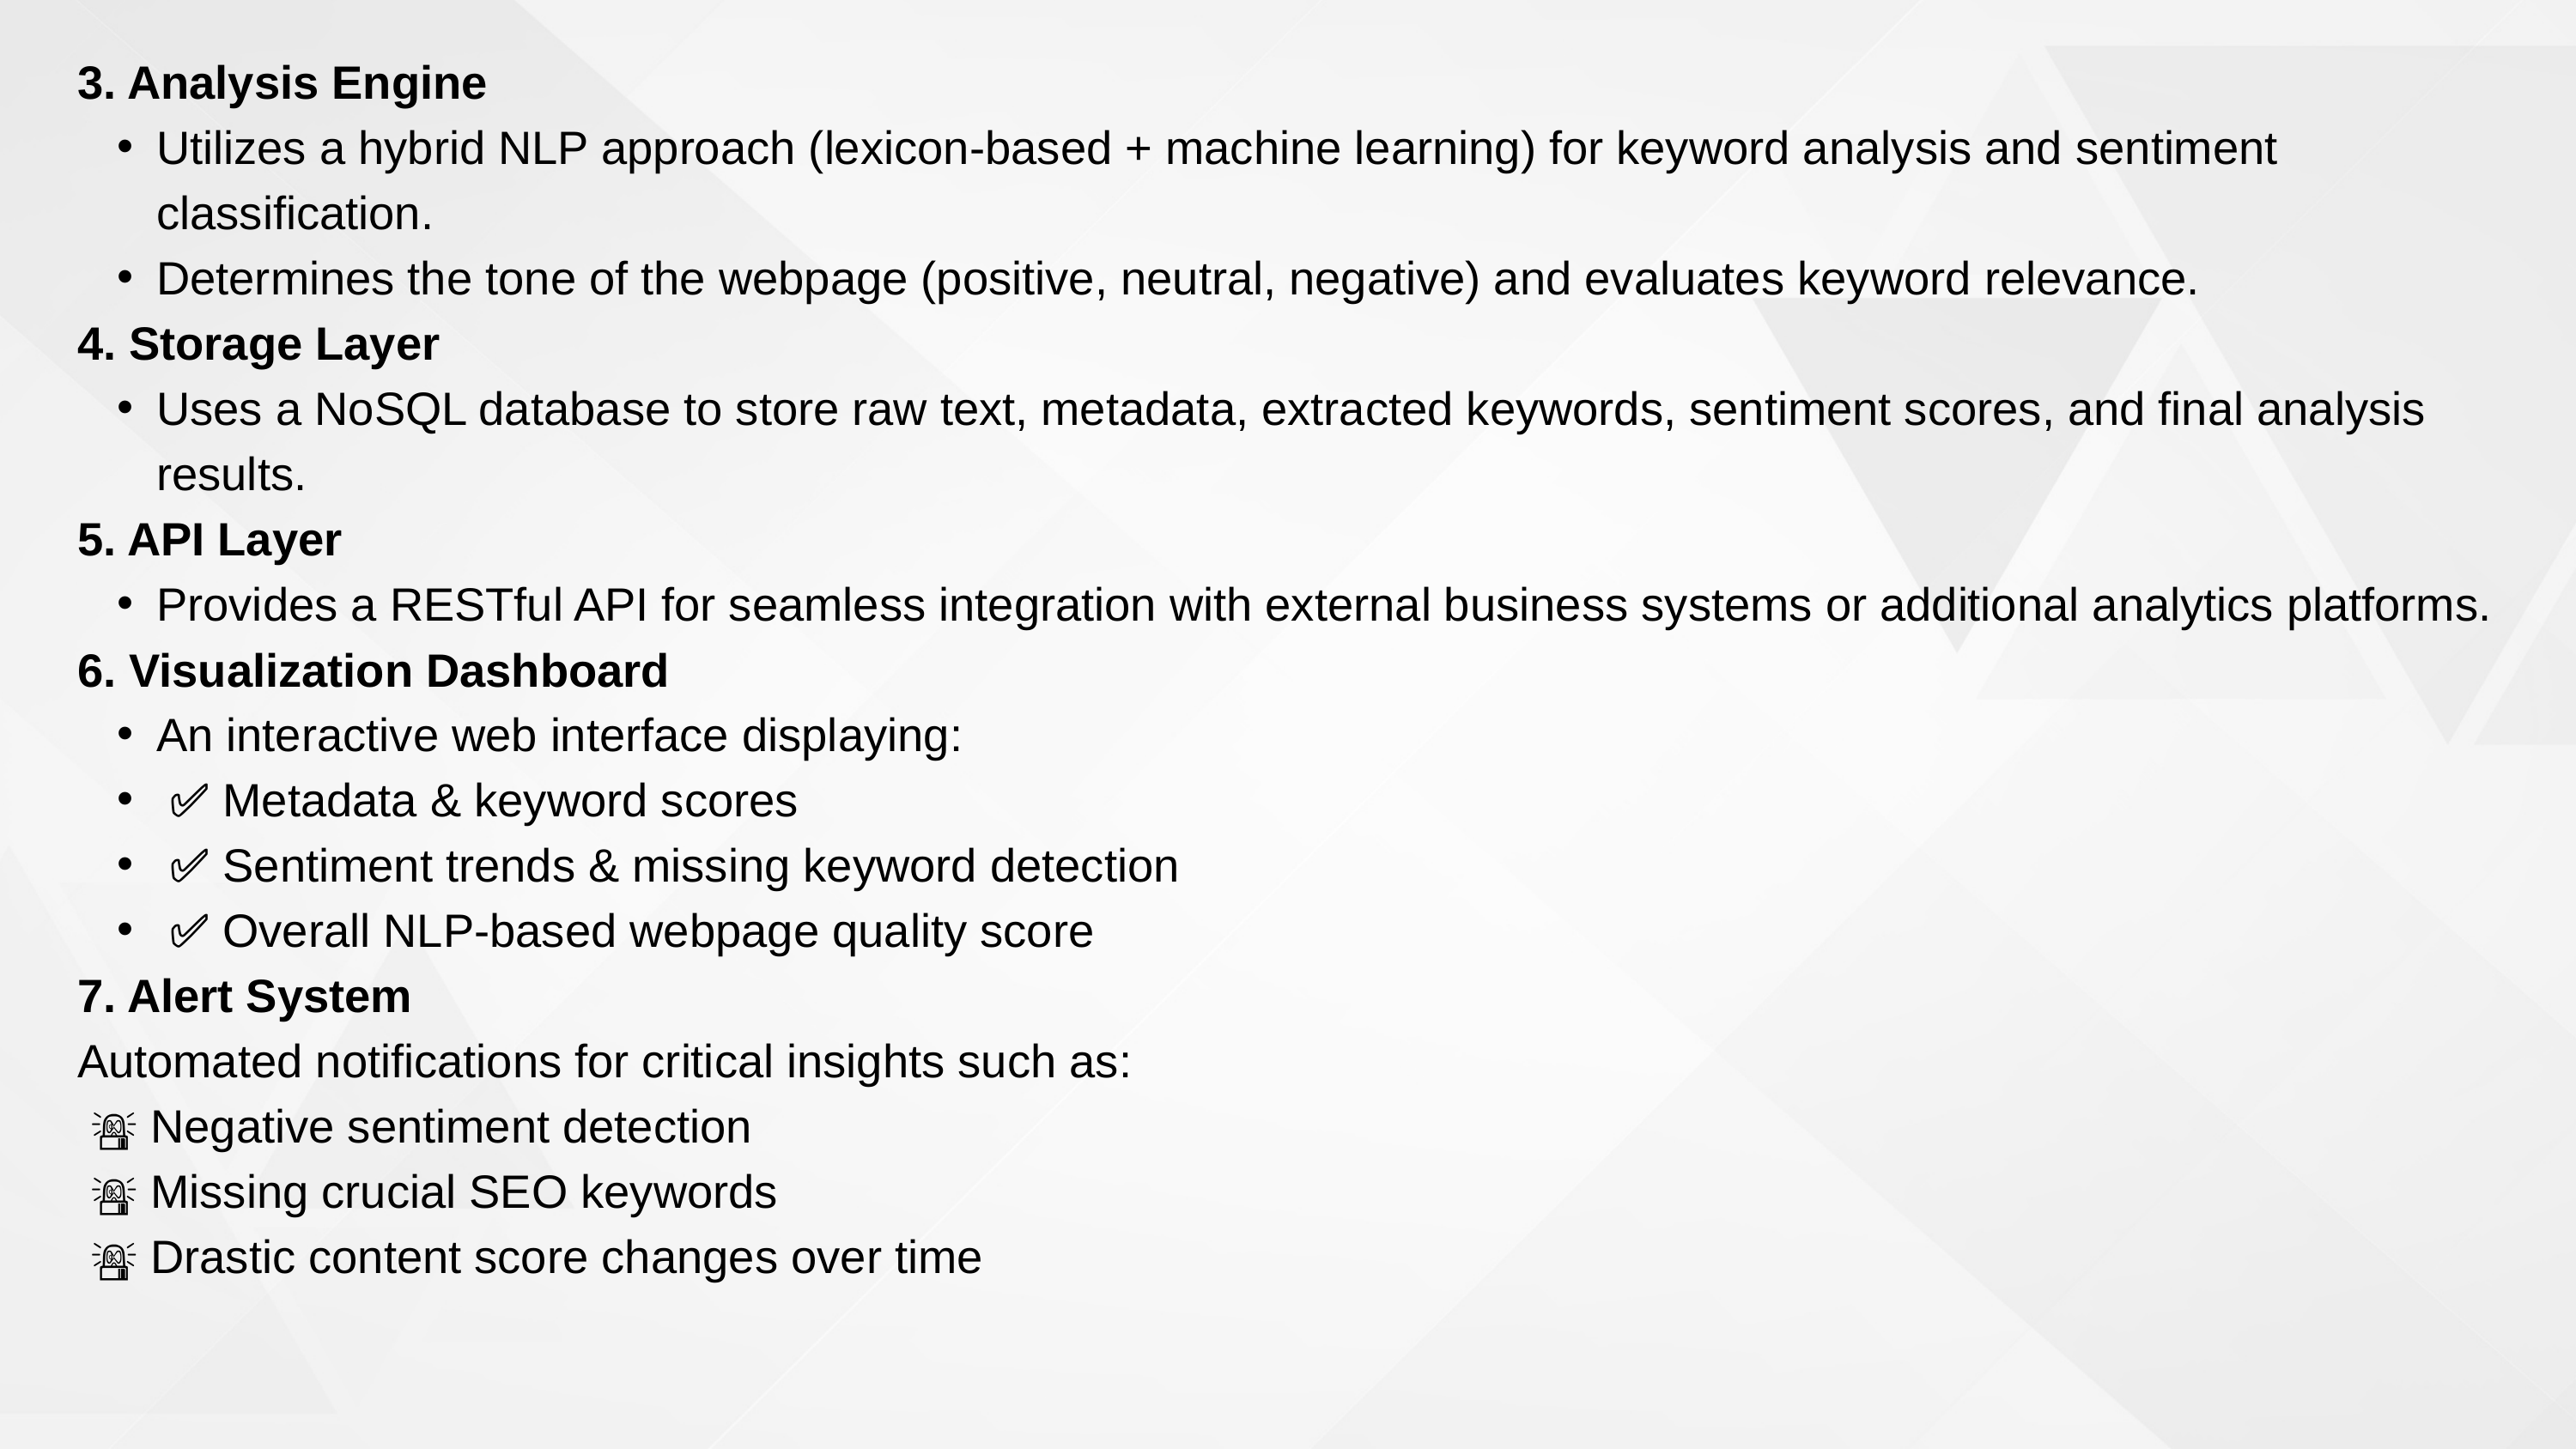

3. Analysis Engine
Utilizes a hybrid NLP approach (lexicon-based + machine learning) for keyword analysis and sentiment classification.
Determines the tone of the webpage (positive, neutral, negative) and evaluates keyword relevance.
4. Storage Layer
Uses a NoSQL database to store raw text, metadata, extracted keywords, sentiment scores, and final analysis results.
5. API Layer
Provides a RESTful API for seamless integration with external business systems or additional analytics platforms.
6. Visualization Dashboard
An interactive web interface displaying:
 ✅ Metadata & keyword scores
 ✅ Sentiment trends & missing keyword detection
 ✅ Overall NLP-based webpage quality score
7. Alert System
Automated notifications for critical insights such as:
 🚨 Negative sentiment detection
 🚨 Missing crucial SEO keywords
 🚨 Drastic content score changes over time